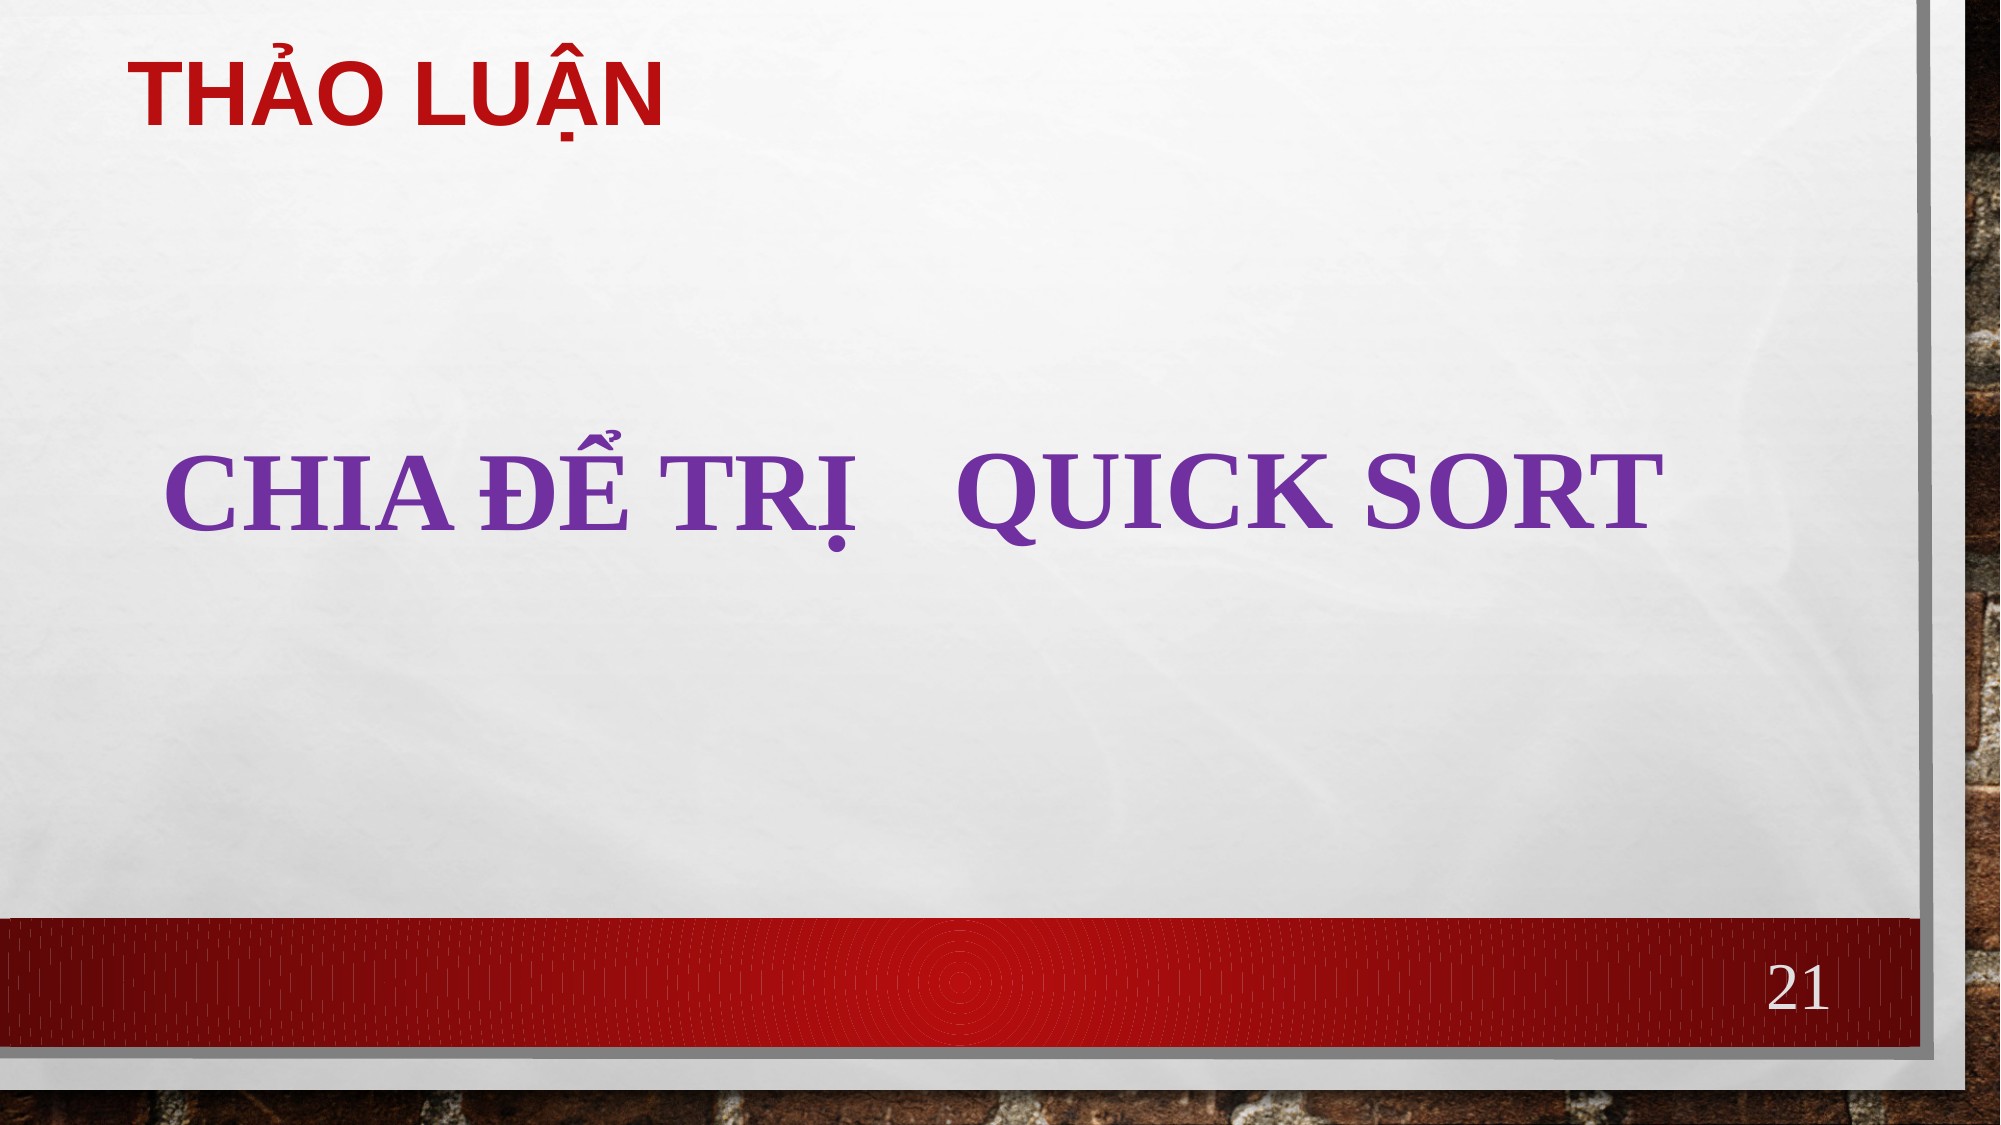

# Thảo Luận
QUICK SORT
CHIA ĐỂ TRỊ
21